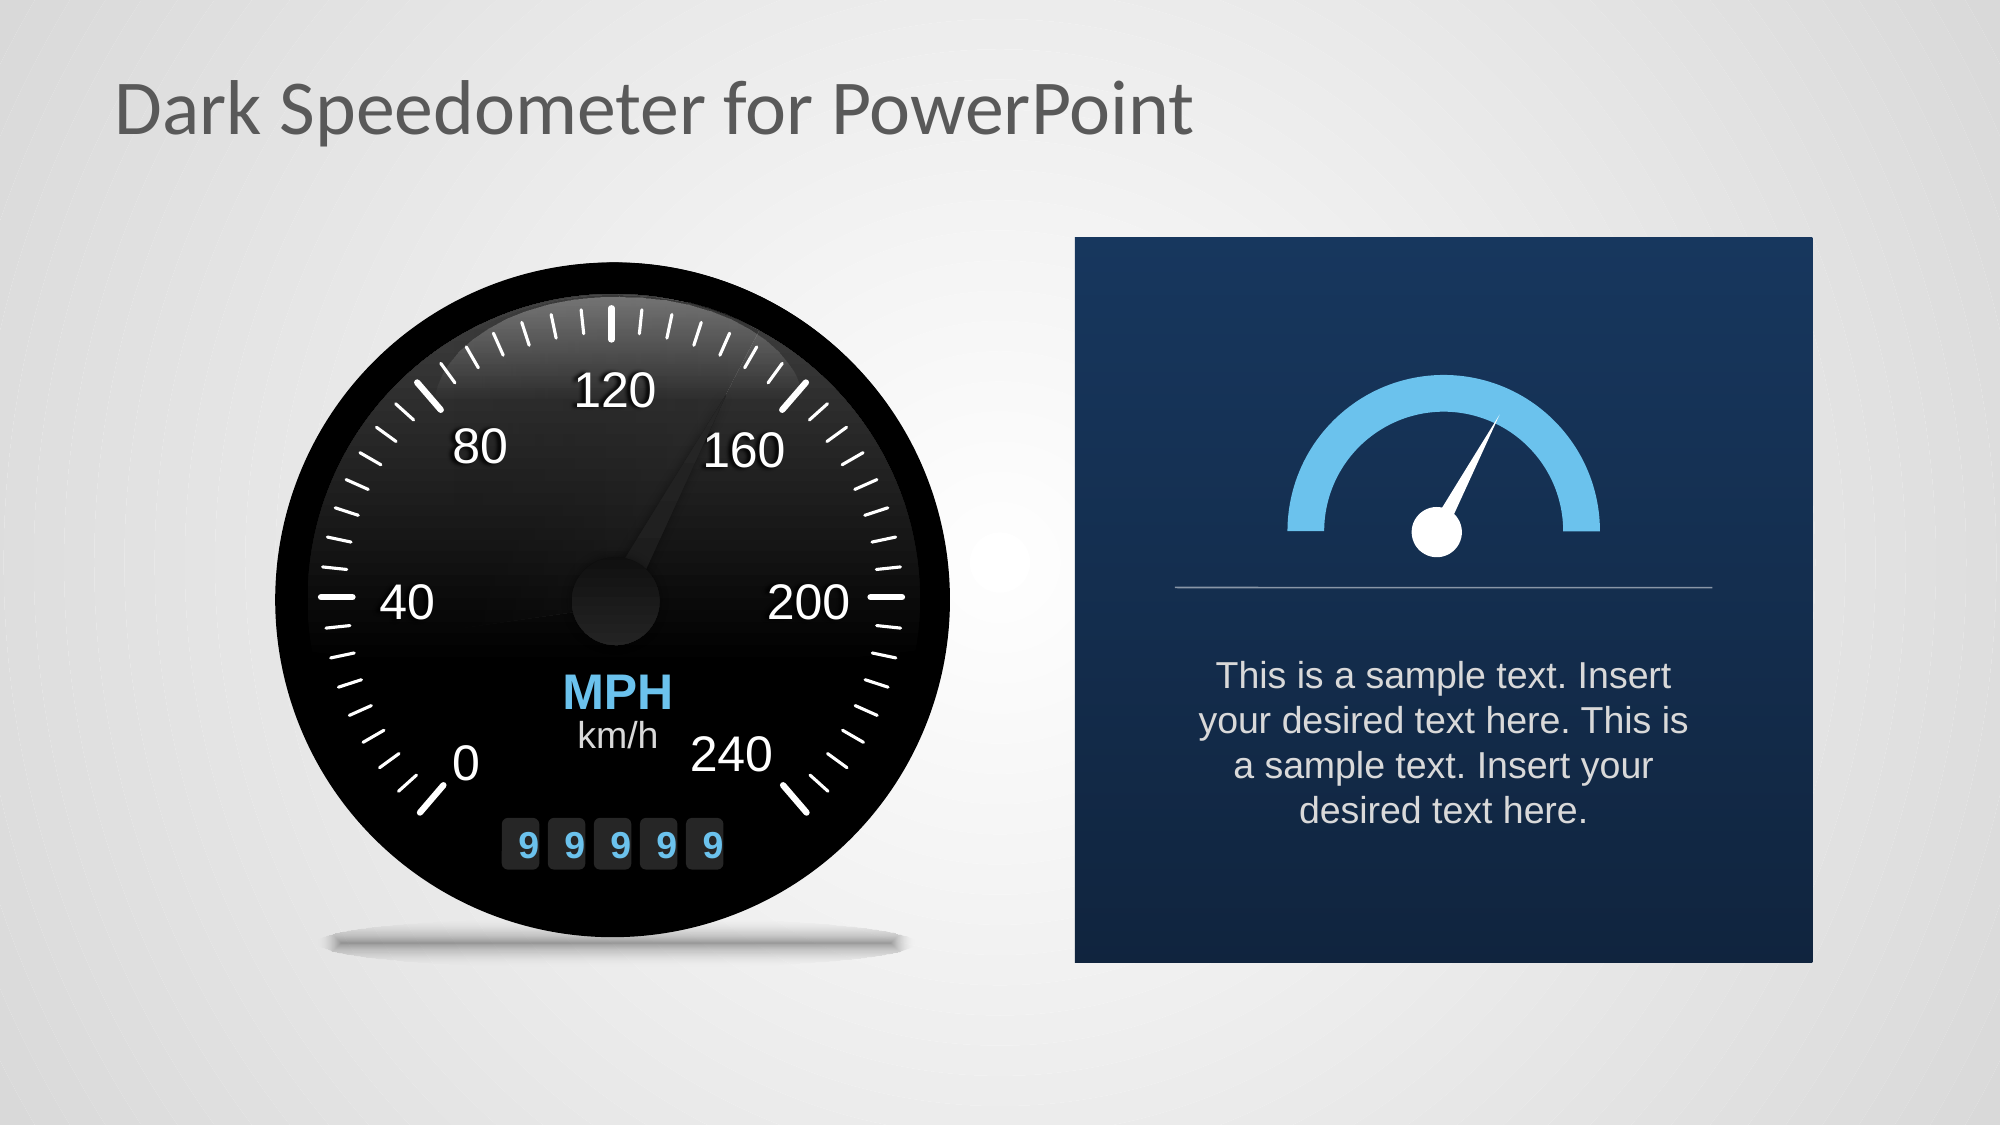

# Dark Speedometer for PowerPoint

120
80
160
200
40
240
0
MPH
km/h
9
9
9
9
9

This is a sample text. Insert your desired text here. This is a sample text. Insert your desired text here.